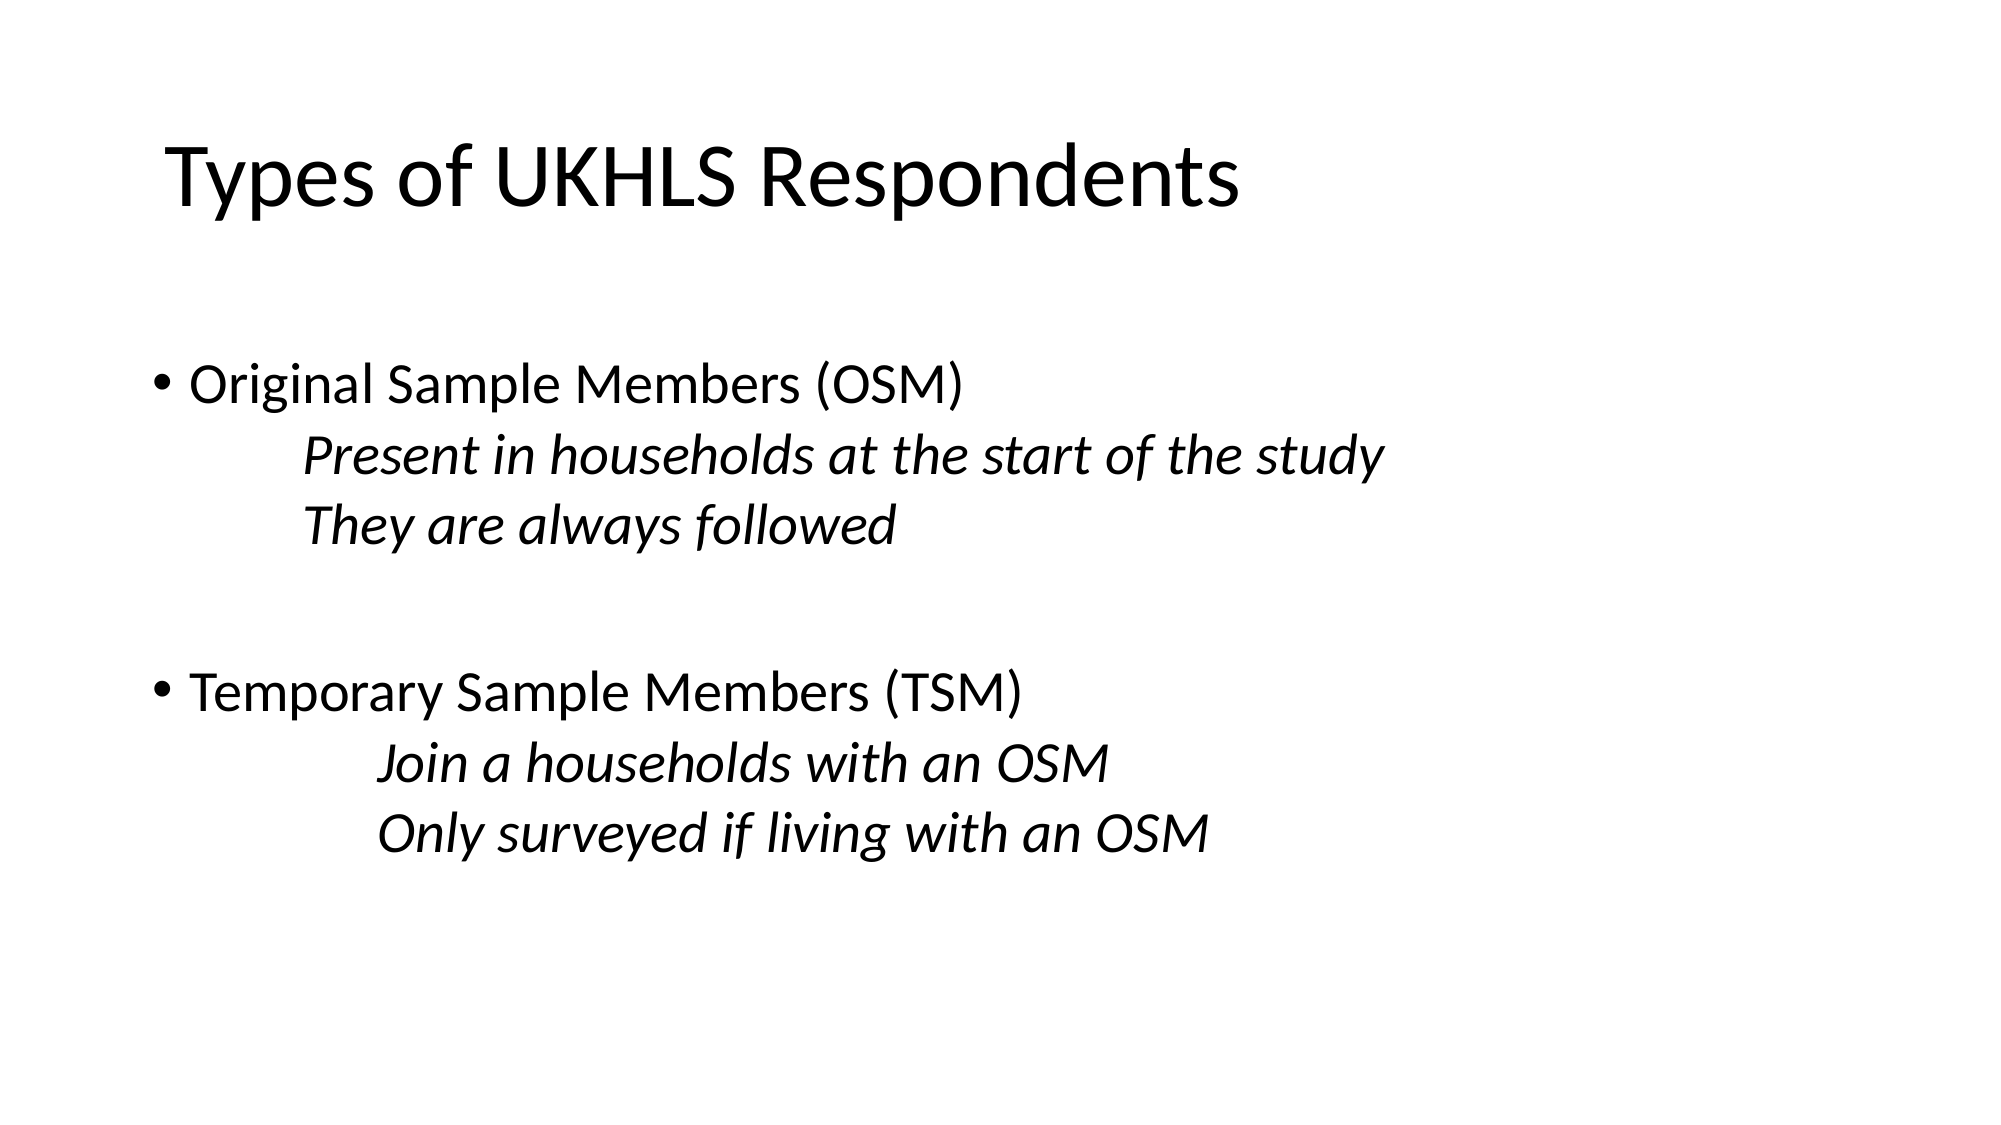

# Types of UKHLS Respondents
Original Sample Members (OSM)
	Present in households at the start of the study
	They are always followed

Temporary Sample Members (TSM)
	Join a households with an OSM
	Only surveyed if living with an OSM